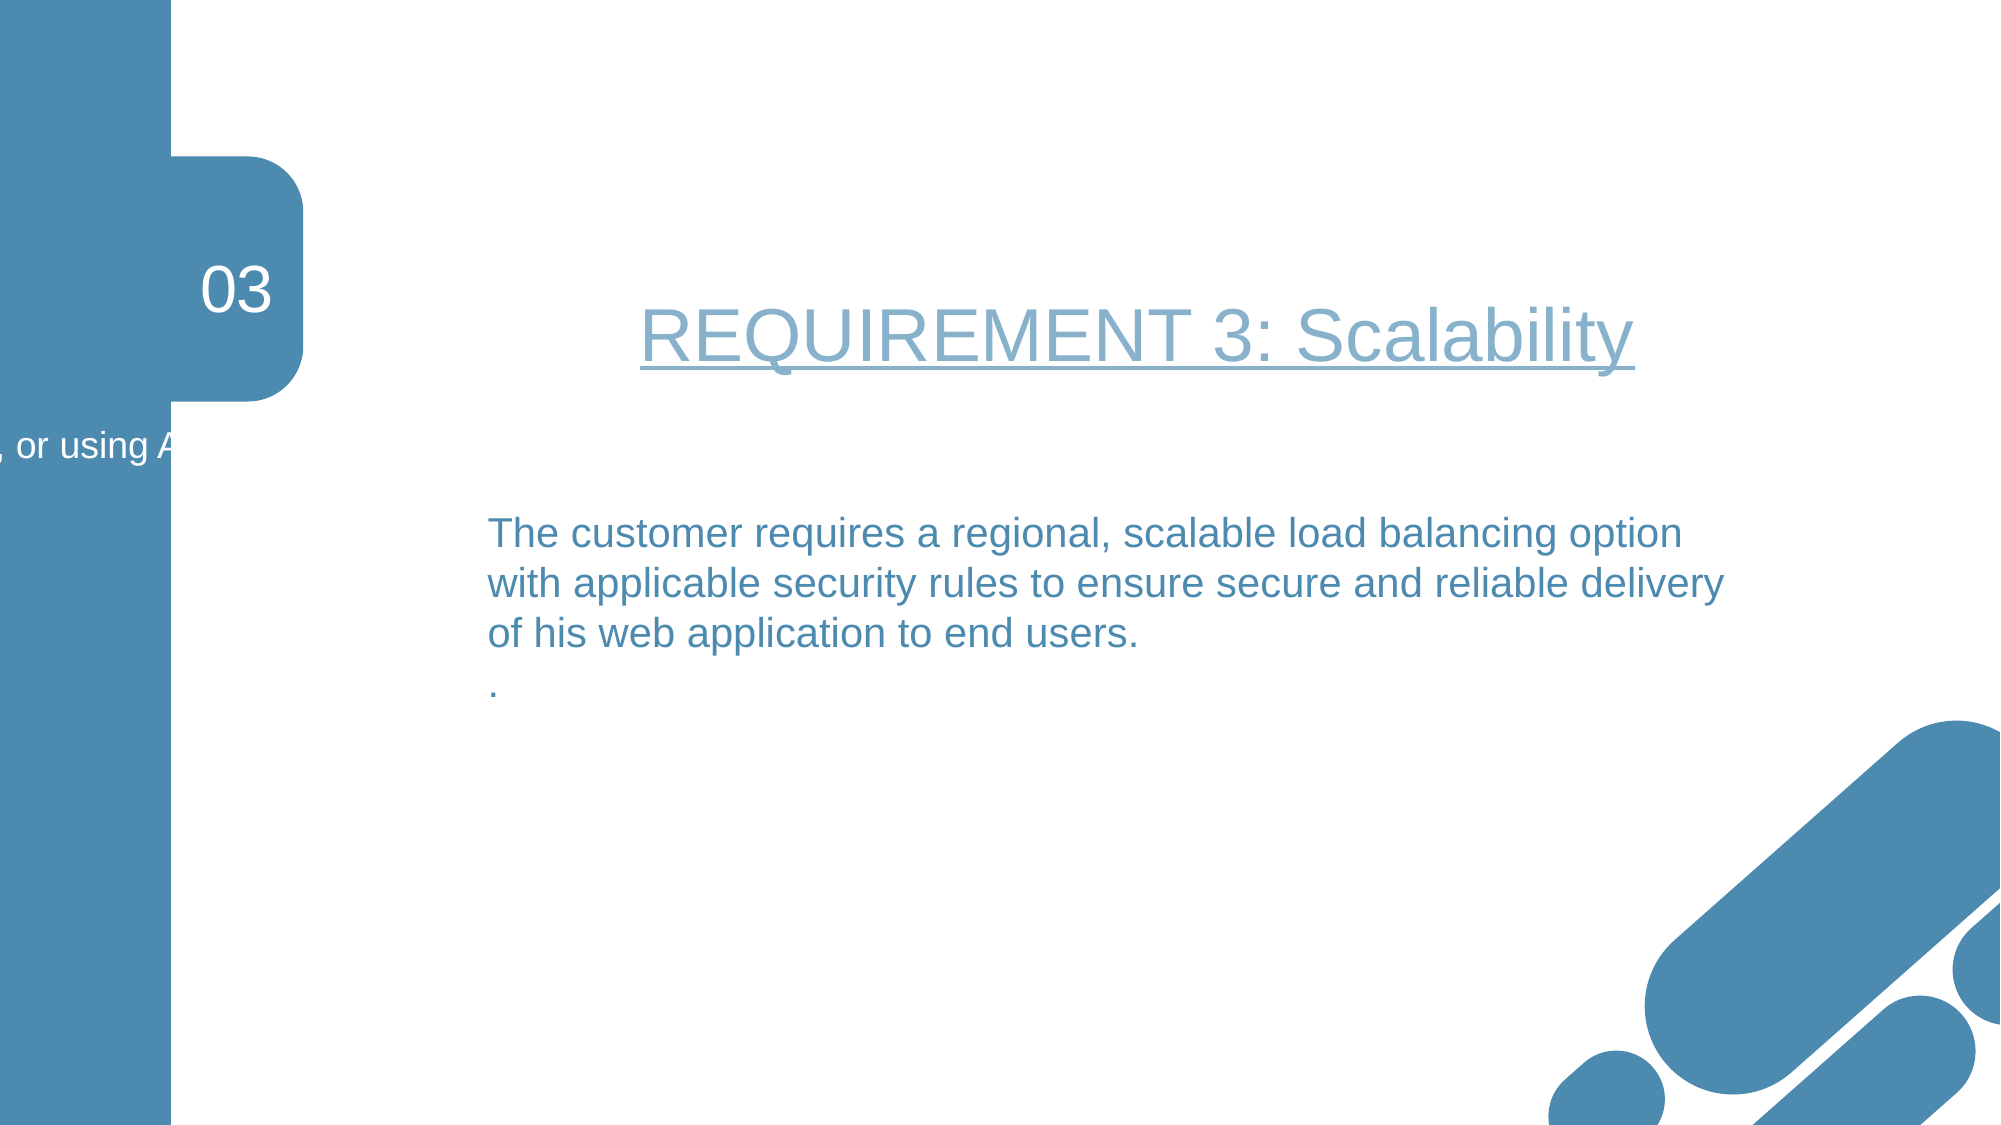

03

Our Solution:

Traffic Growth Projections:
Estimate future traffic growth based on business trends and application usage.
Example: Project a 20% increase in traffic over the next year.
Scalability Mechanisms:
Identify mechanisms for scaling the VPN connection, such as adding VPN tunnels, increasing bandwidth, or using Azure Virtual WAN.
Example: Add additional VPN tunnels to increase capacity.
Performance Testing:
Conduct performance testing to ensure the VPN solution can handle projected traffic loads.
Example: Conduct stress tests to simulate peak traffic conditions.

REQUIREMENT 3: Scalability
The customer requires a regional, scalable load balancing option with applicable security rules to ensure secure and reliable delivery of his web application to end users.
.